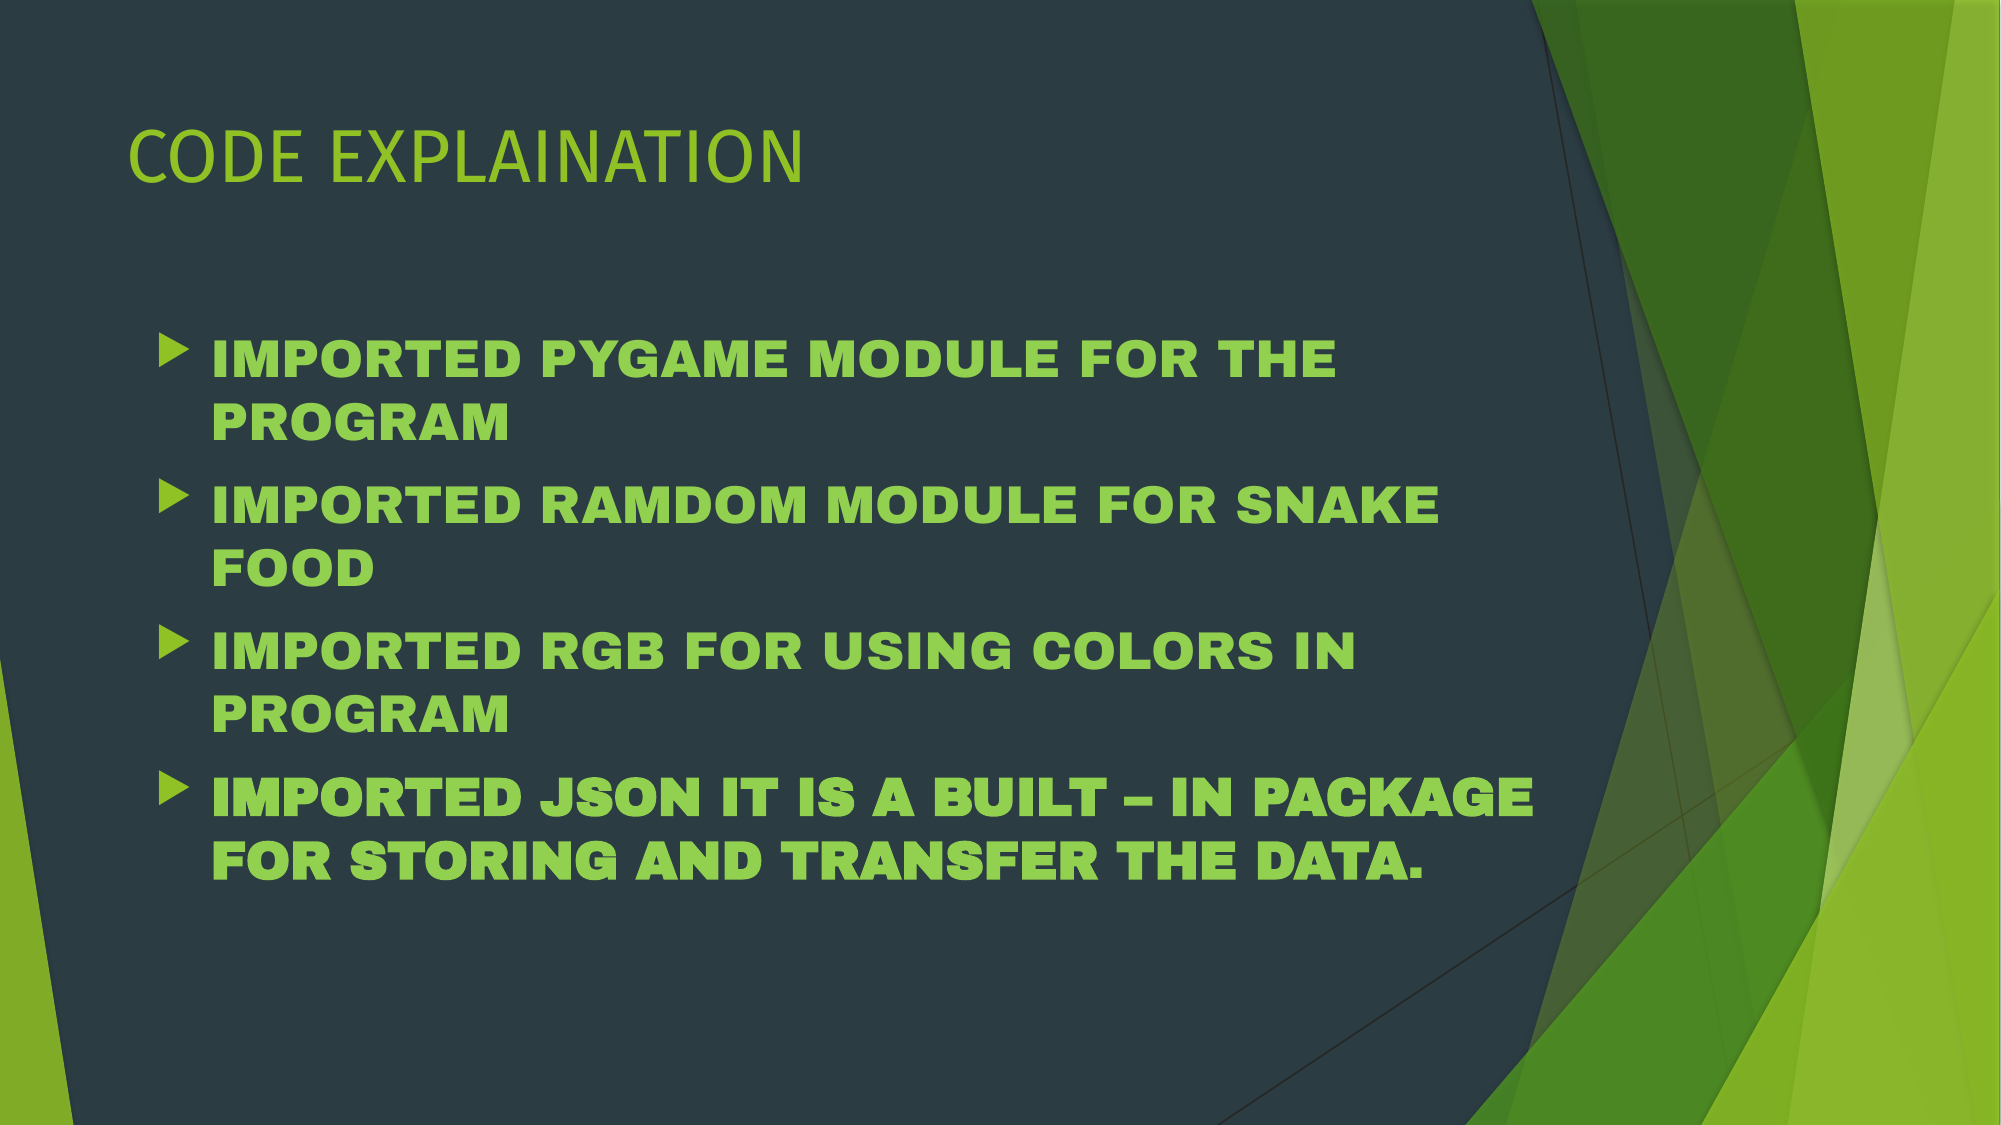

# CODE EXPLAINATION
IMPORTED PYGAME MODULE FOR THE PROGRAM
IMPORTED RAMDOM MODULE FOR SNAKE FOOD
IMPORTED RGB FOR USING COLORS IN PROGRAM
IMPORTED JSON IT IS A BUILT – IN PACKAGE FOR STORING AND TRANSFER THE DATA.